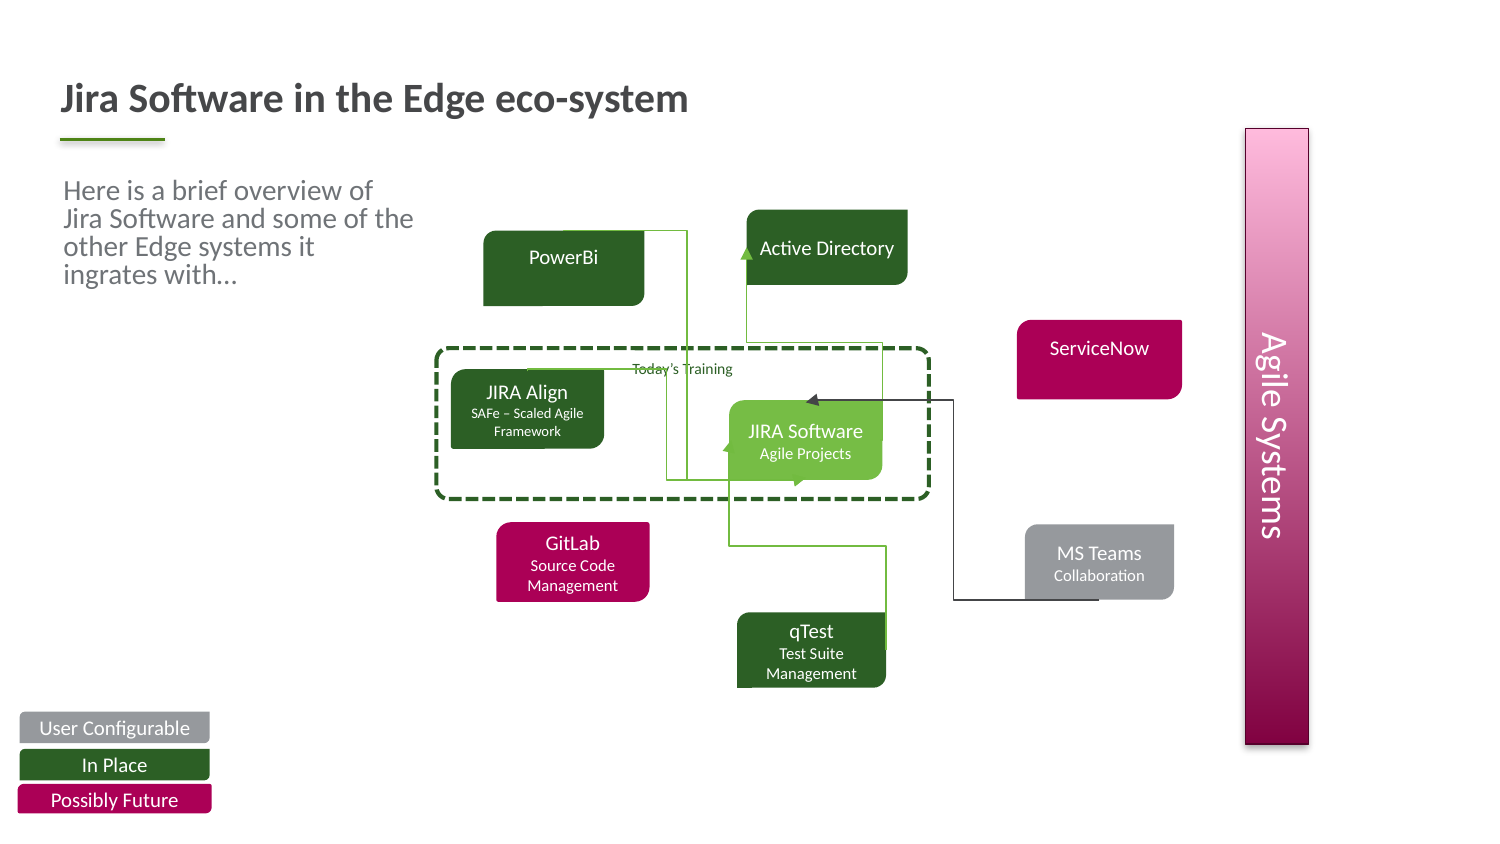

# Jira Software in the Edge eco-system
Agile Systems
Here is a brief overview of Jira Software and some of the other Edge systems it ingrates with…
Active Directory
PowerBi

ServiceNow

Today’s Training
JIRA Align
SAFe – Scaled Agile Framework
JIRA Software
Agile Projects
GitLab
Source Code Management
MS Teams
Collaboration
qTest
Test Suite Management
User Configurable
In Place
Possibly Future